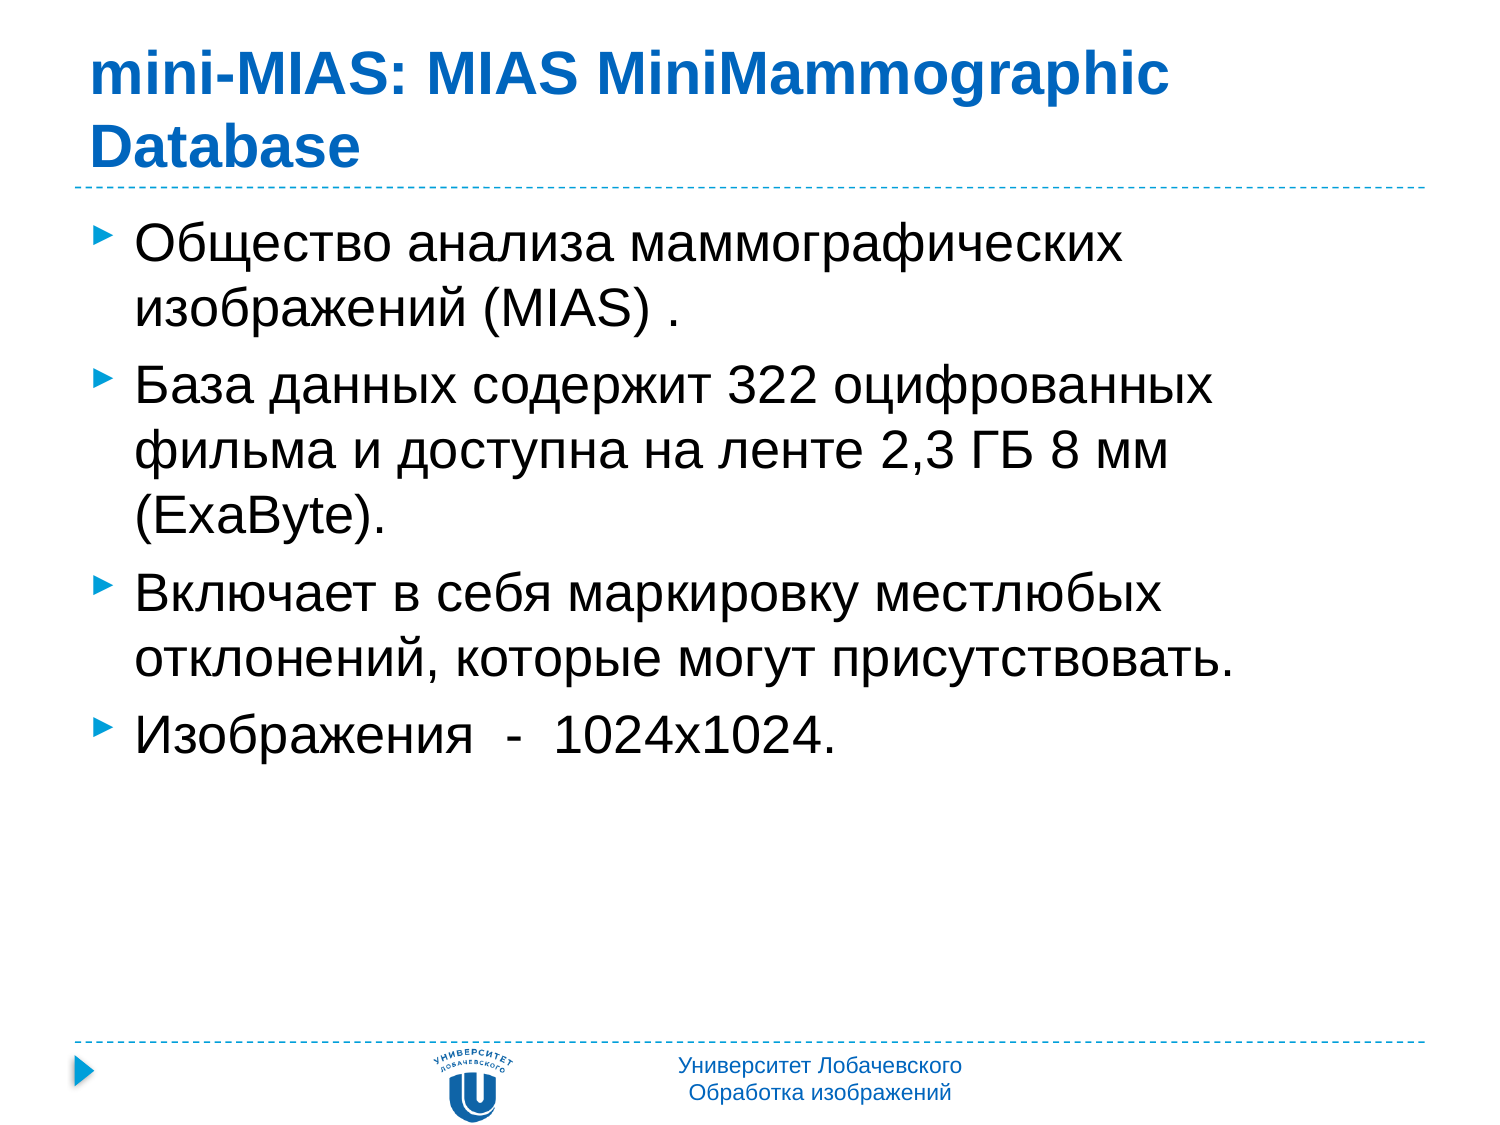

# mini-MIAS: MIAS MiniMammographic Database
Общество анализа маммографических изображений (MIAS) .
База данных содержит 322 оцифрованных фильма и доступна на ленте 2,3 ГБ 8 мм (ExaByte).
Включает в себя маркировку местлюбых отклонений, которые могут присутствовать.
Изображения  -  1024x1024.
38
Университет Лобачевского
Обработка изображений